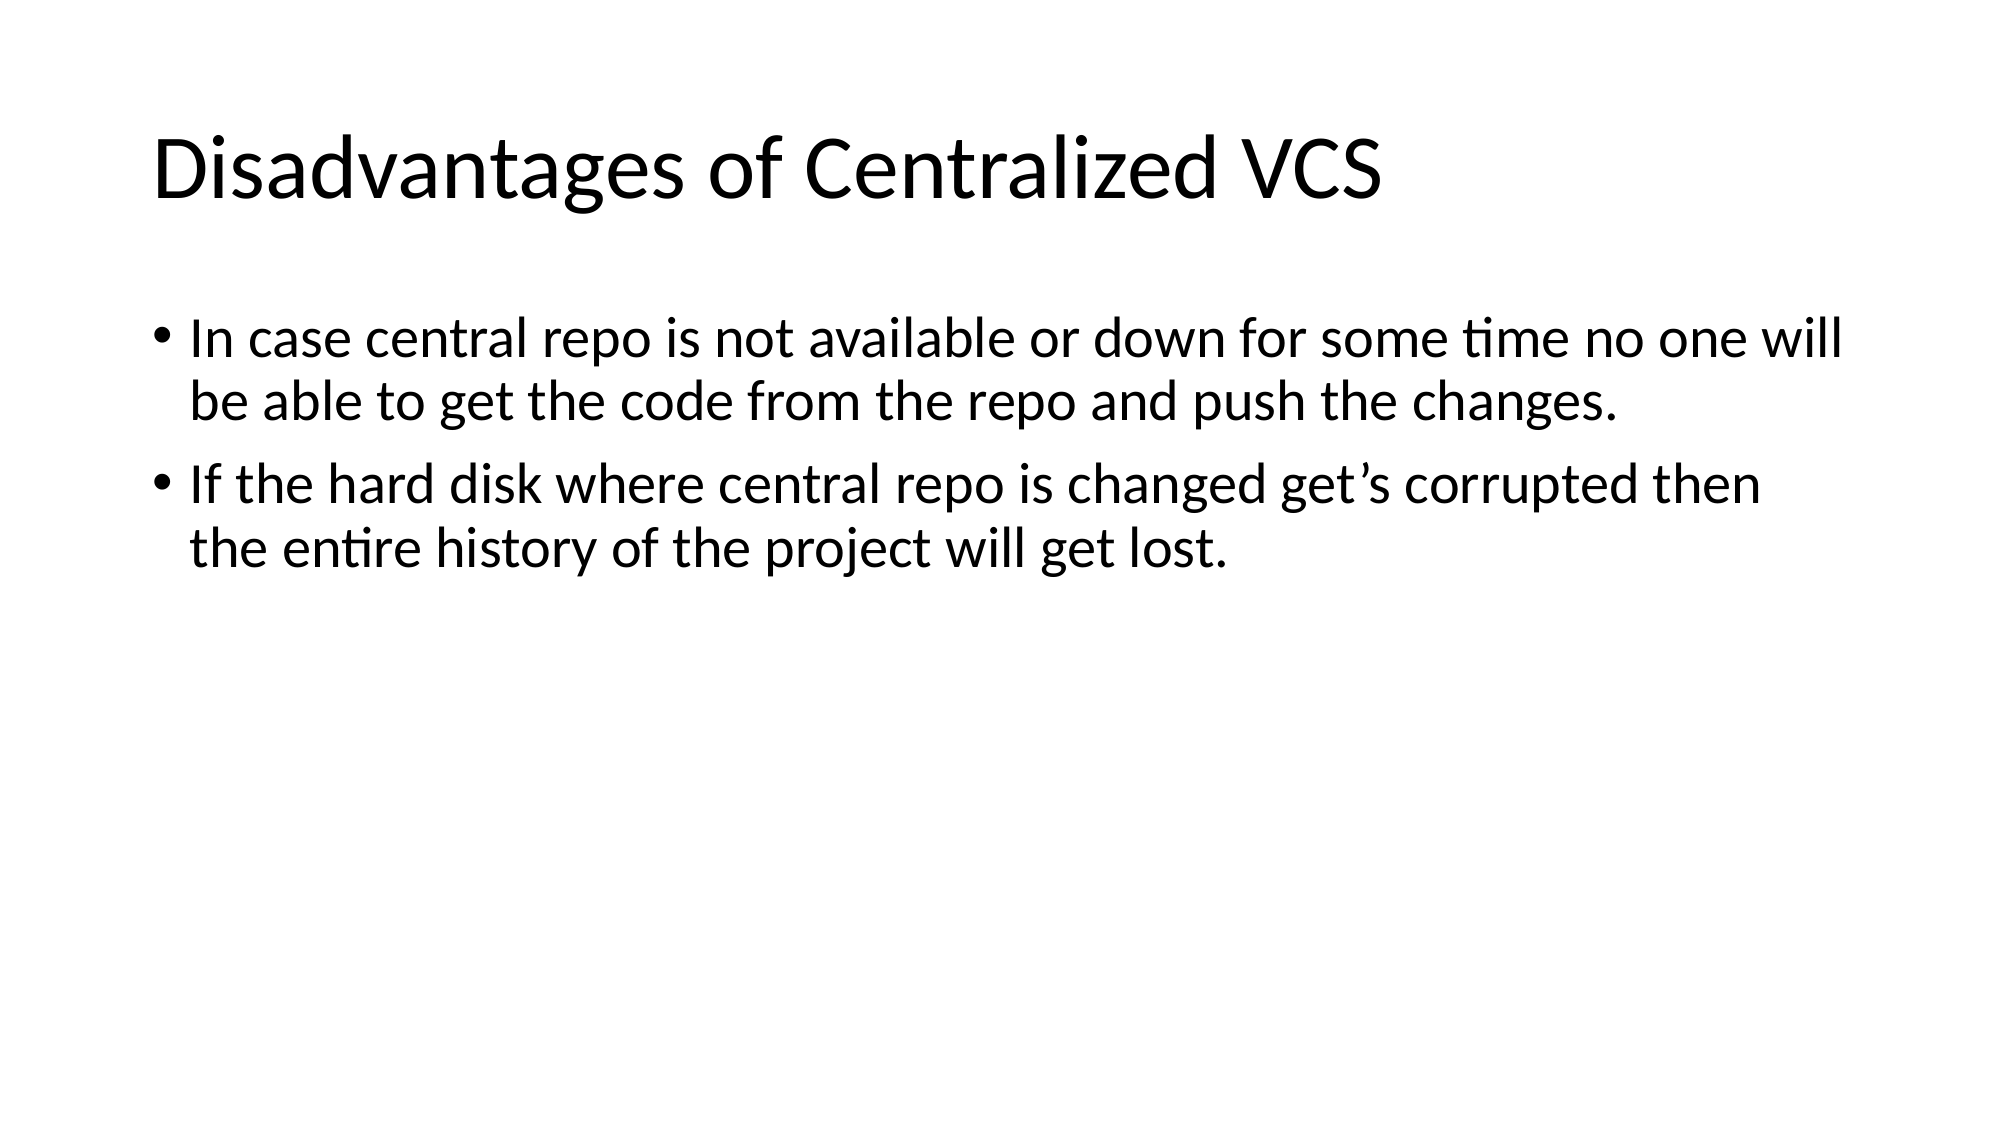

# Disadvantages of Centralized VCS
In case central repo is not available or down for some time no one will be able to get the code from the repo and push the changes.
If the hard disk where central repo is changed get’s corrupted then the entire history of the project will get lost.